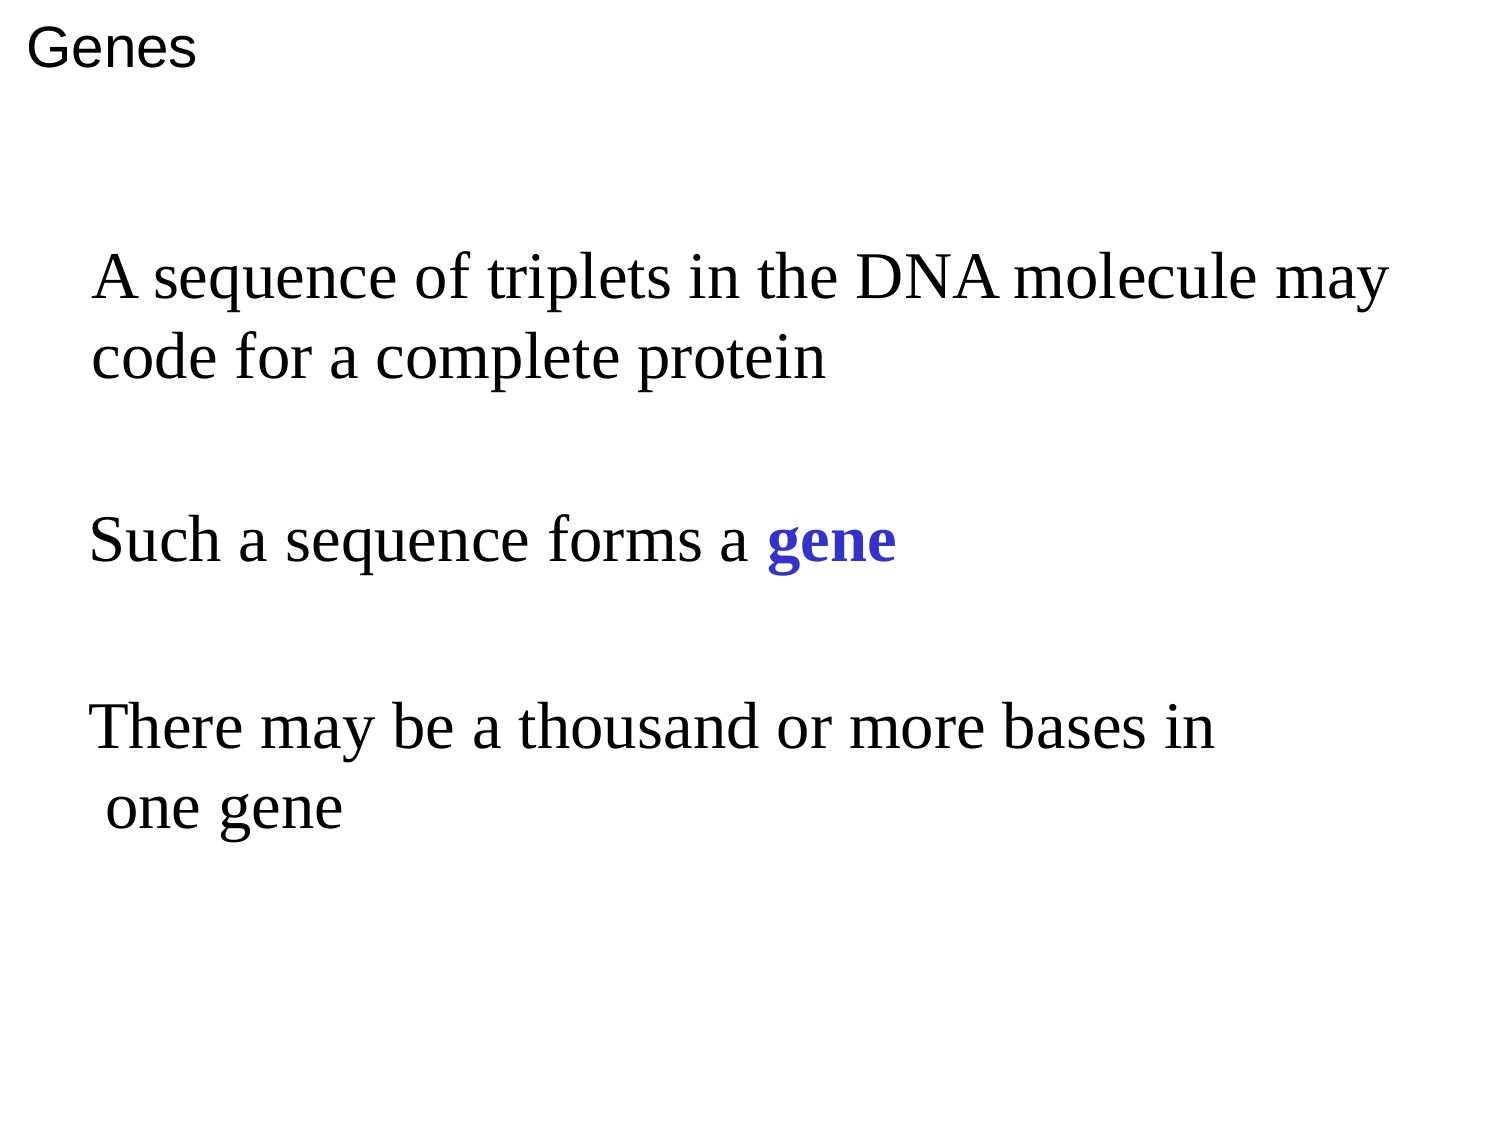

Genes
A sequence of triplets in the DNA molecule may
code for a complete protein
Such a sequence forms a gene
There may be a thousand or more bases in
 one gene